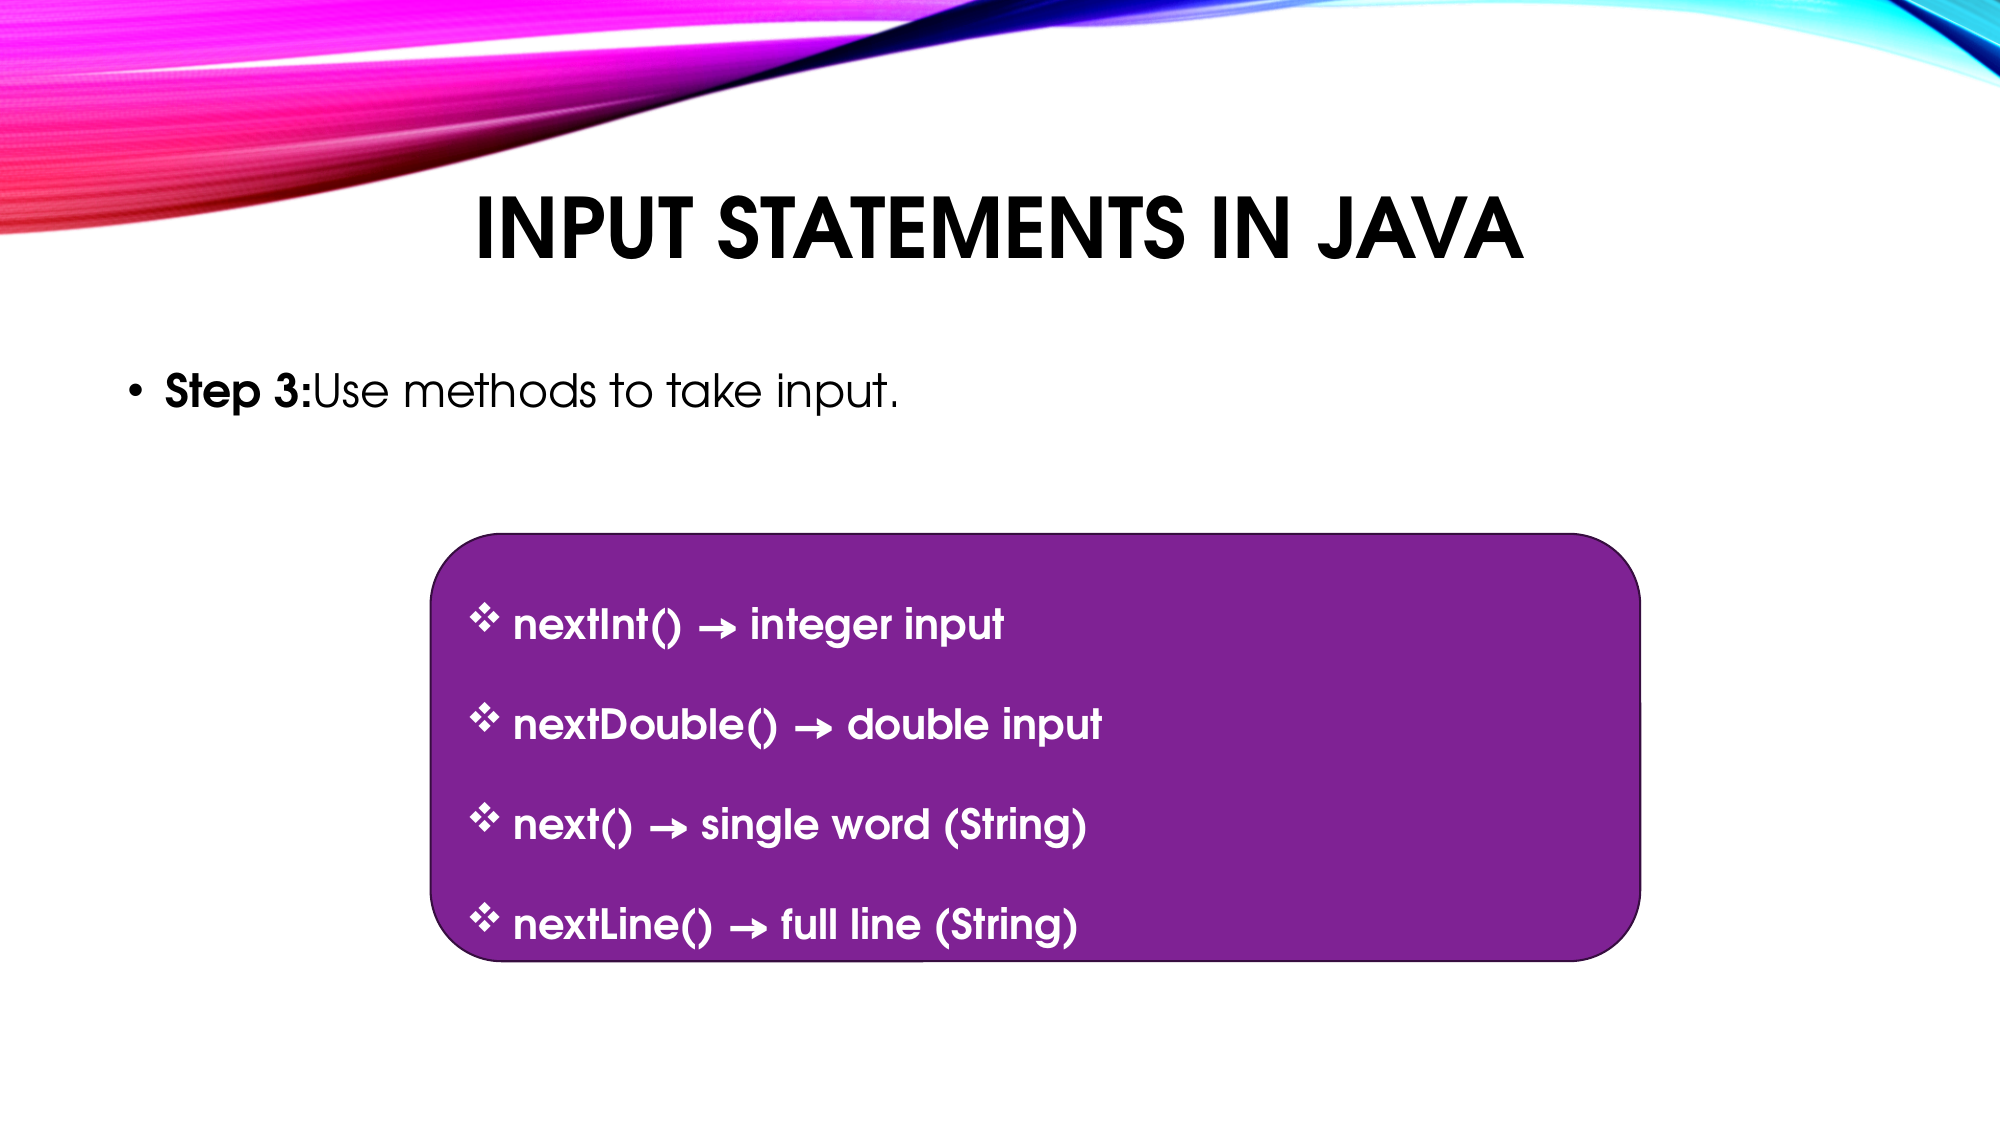

# Input Statements in Java
Step 3:Use methods to take input.
nextInt() → integer input
nextDouble() → double input
next() → single word (String)
nextLine() → full line (String)